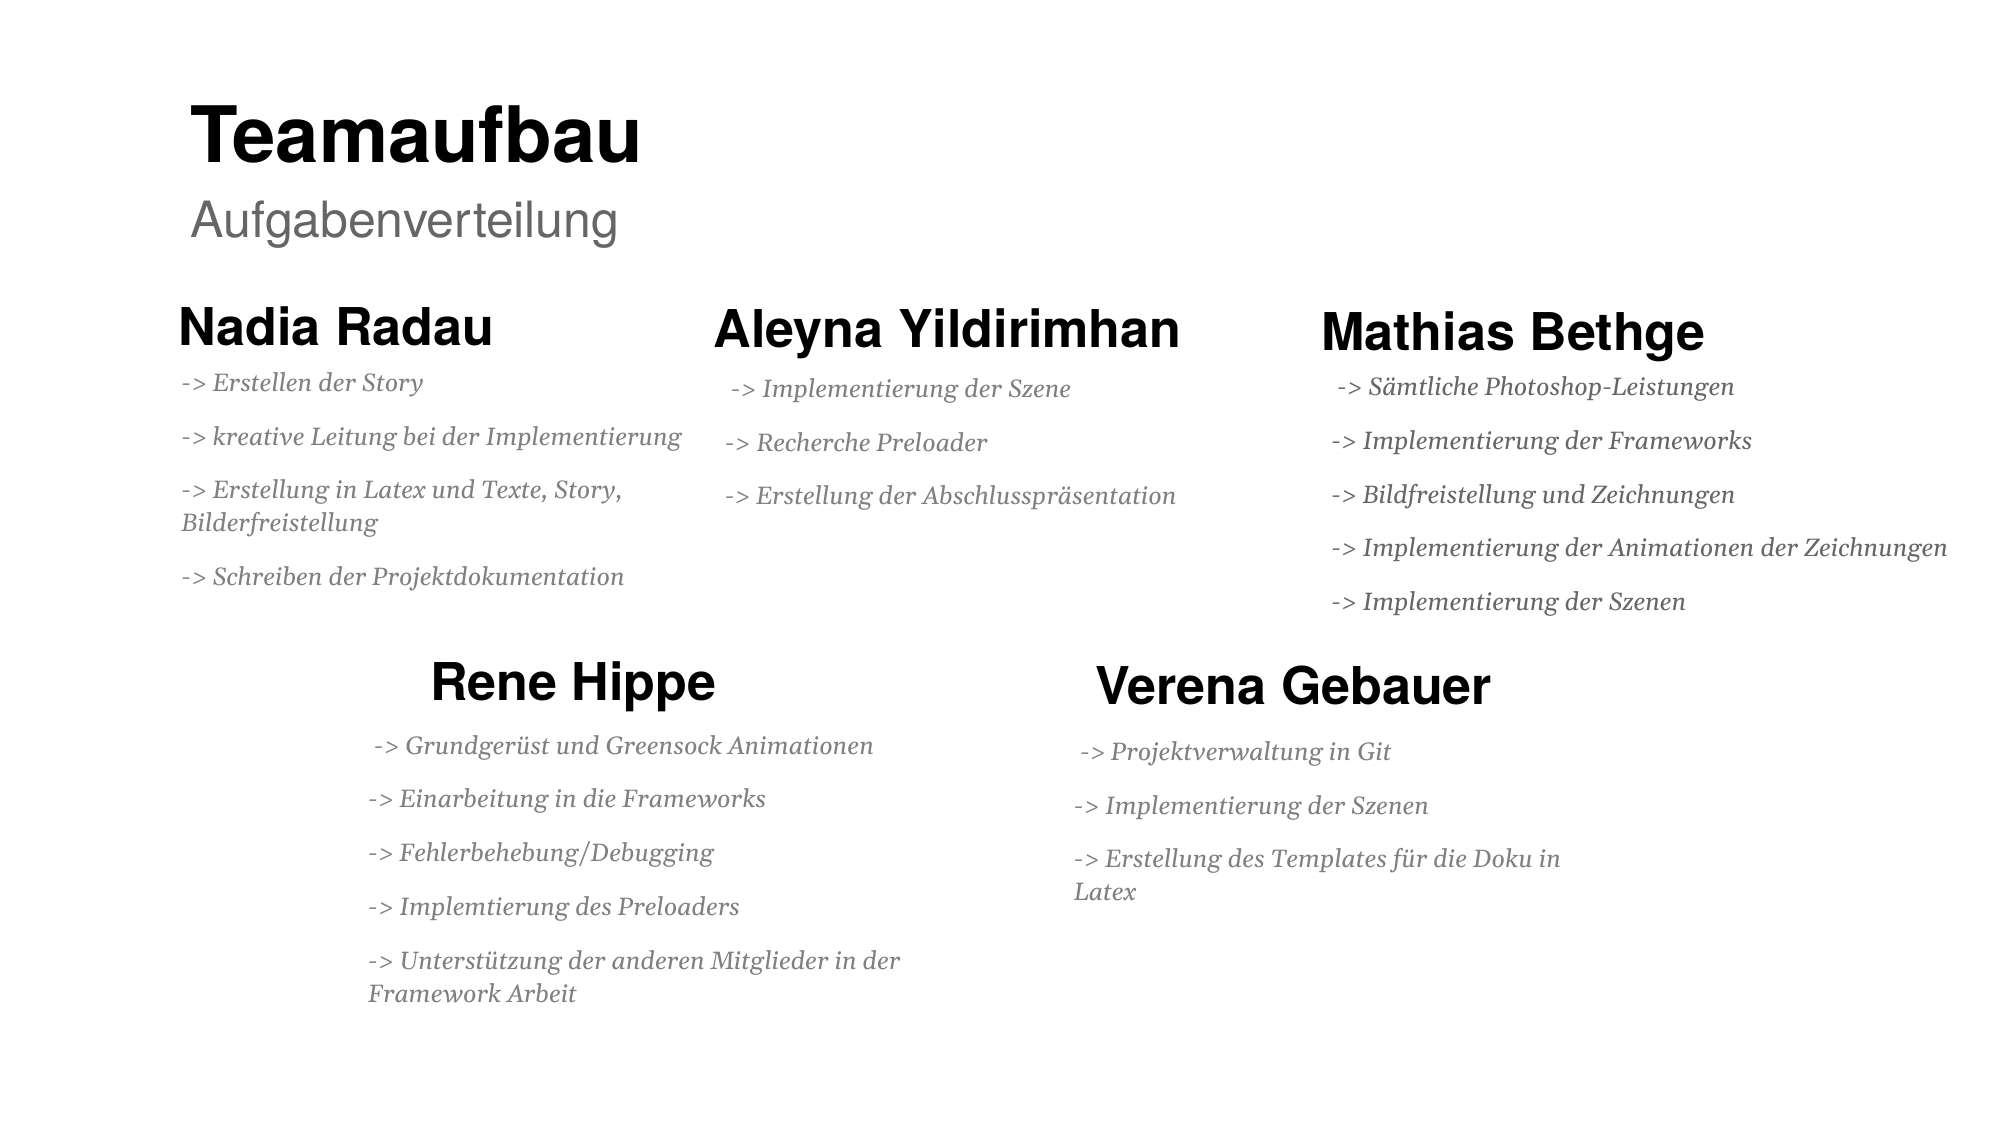

# Teamaufbau
Aufgabenverteilung
Nadia Radau
Aleyna Yildirimhan
Mathias Bethge
-> Erstellen der Story
-> kreative Leitung bei der Implementierung
-> Erstellung in Latex und Texte, Story, Bilderfreistellung
-> Schreiben der Projektdokumentation

 -> Sämtliche Photoshop-Leistungen
-> Implementierung der Frameworks
-> Bildfreistellung und Zeichnungen
-> Implementierung der Animationen der Zeichnungen
-> Implementierung der Szenen
 -> Implementierung der Szene
-> Recherche Preloader
-> Erstellung der Abschlusspräsentation

Rene Hippe
Verena Gebauer
 -> Grundgerüst und Greensock Animationen
-> Einarbeitung in die Frameworks
-> Fehlerbehebung/Debugging
-> Implemtierung des Preloaders
-> Unterstützung der anderen Mitglieder in der Framework Arbeit

 -> Projektverwaltung in Git
-> Implementierung der Szenen
-> Erstellung des Templates für die Doku in Latex